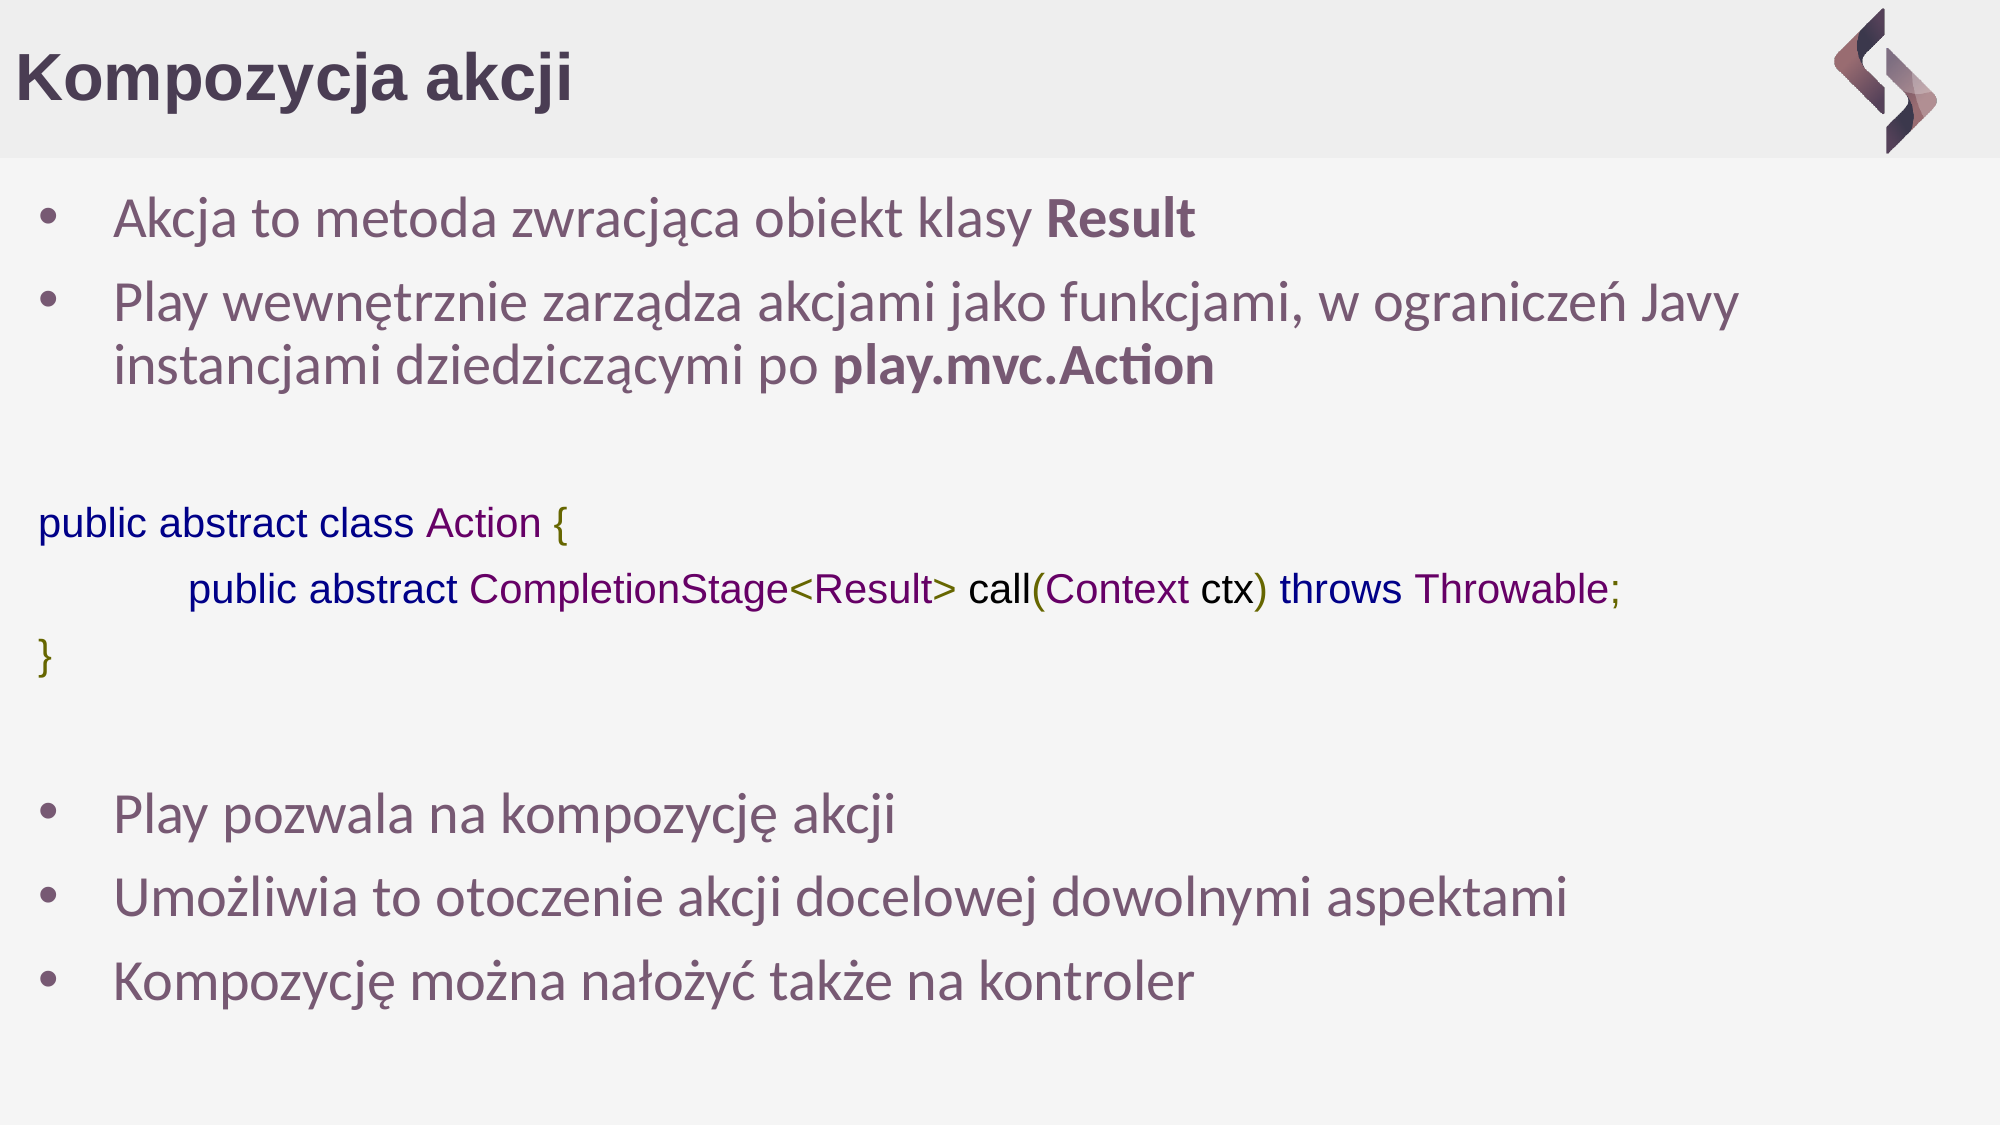

# Kompozycja akcji
Akcja to metoda zwracjąca obiekt klasy Result
Play wewnętrznie zarządza akcjami jako funkcjami, w ograniczeń Javy instancjami dziedziczącymi po play.mvc.Action

public abstract class Action {
	public abstract CompletionStage<Result> call(Context ctx) throws Throwable;
}

Play pozwala na kompozycję akcji
Umożliwia to otoczenie akcji docelowej dowolnymi aspektami
Kompozycję można nałożyć także na kontroler